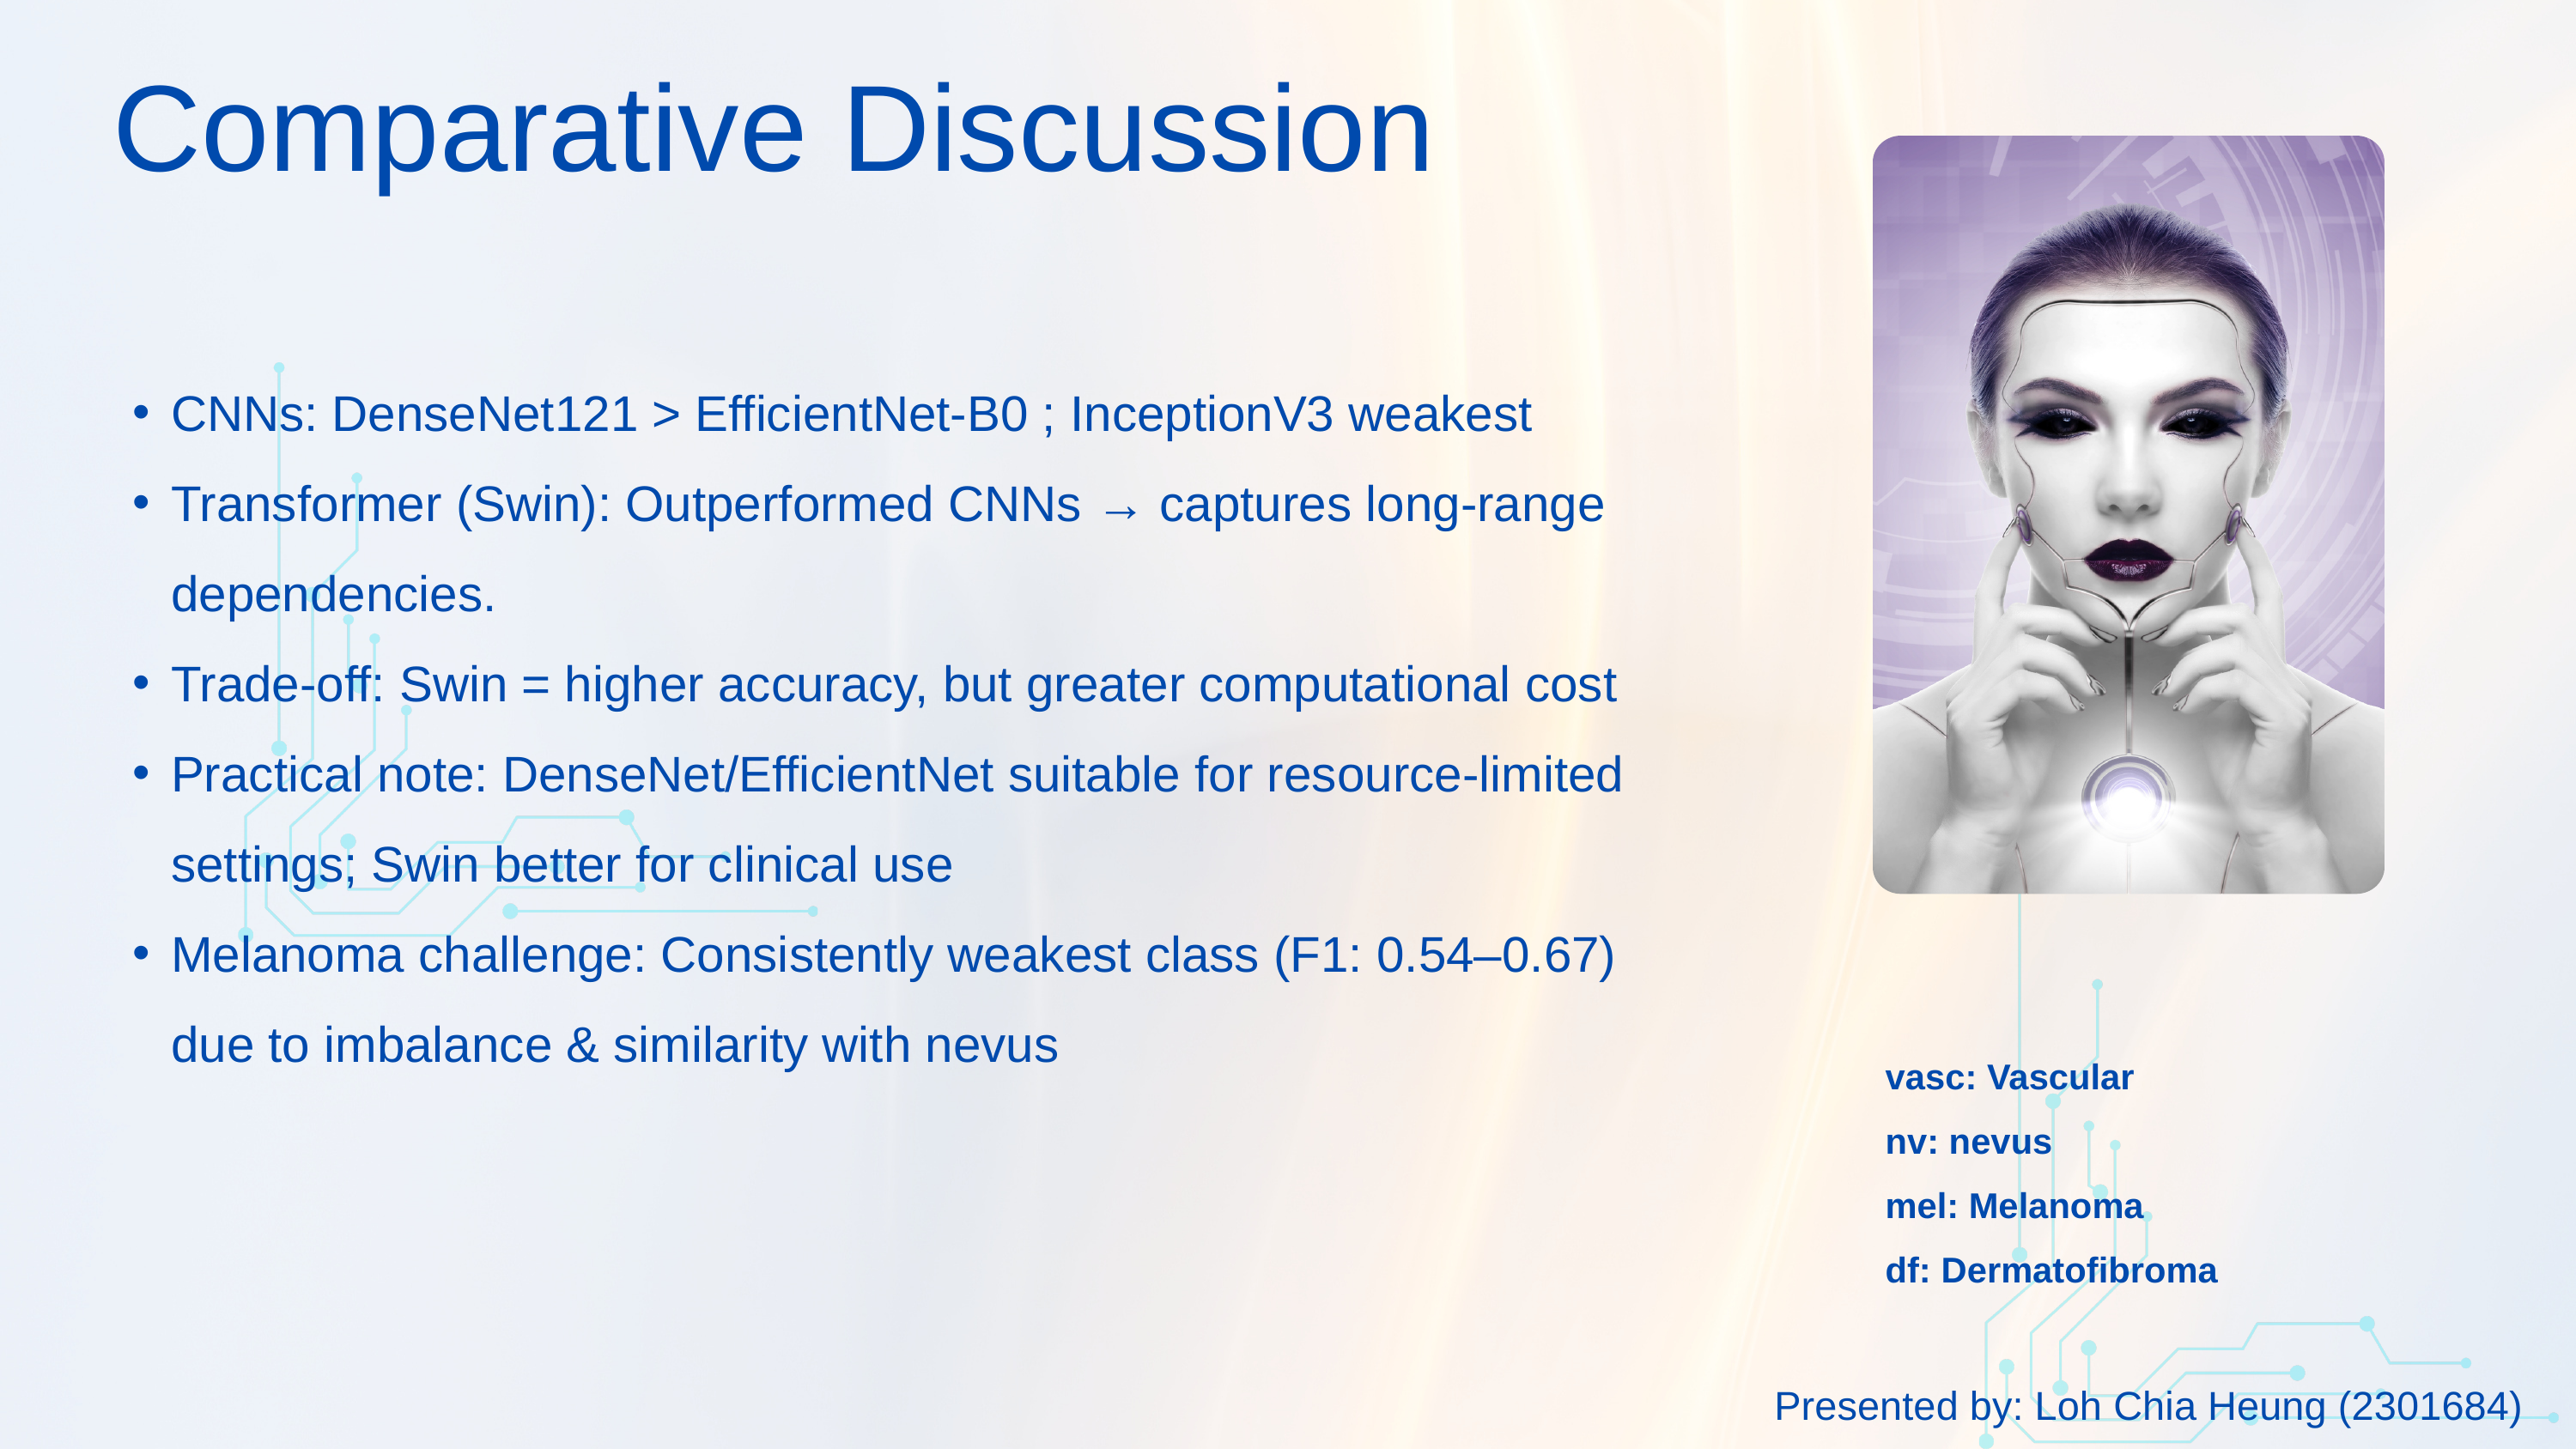

Comparative Discussion

CNNs: DenseNet121 > EfficientNet-B0 ; InceptionV3 weakest
Transformer (Swin): Outperformed CNNs → captures long-range dependencies.
Trade-off: Swin = higher accuracy, but greater computational cost
Practical note: DenseNet/EfficientNet suitable for resource-limited settings; Swin better for clinical use
Melanoma challenge: Consistently weakest class (F1: 0.54–0.67) due to imbalance & similarity with nevus

vasc: Vascular
nv: nevus
mel: Melanoma
df: Dermatofibroma
Presented by: Loh Chia Heung (2301684)